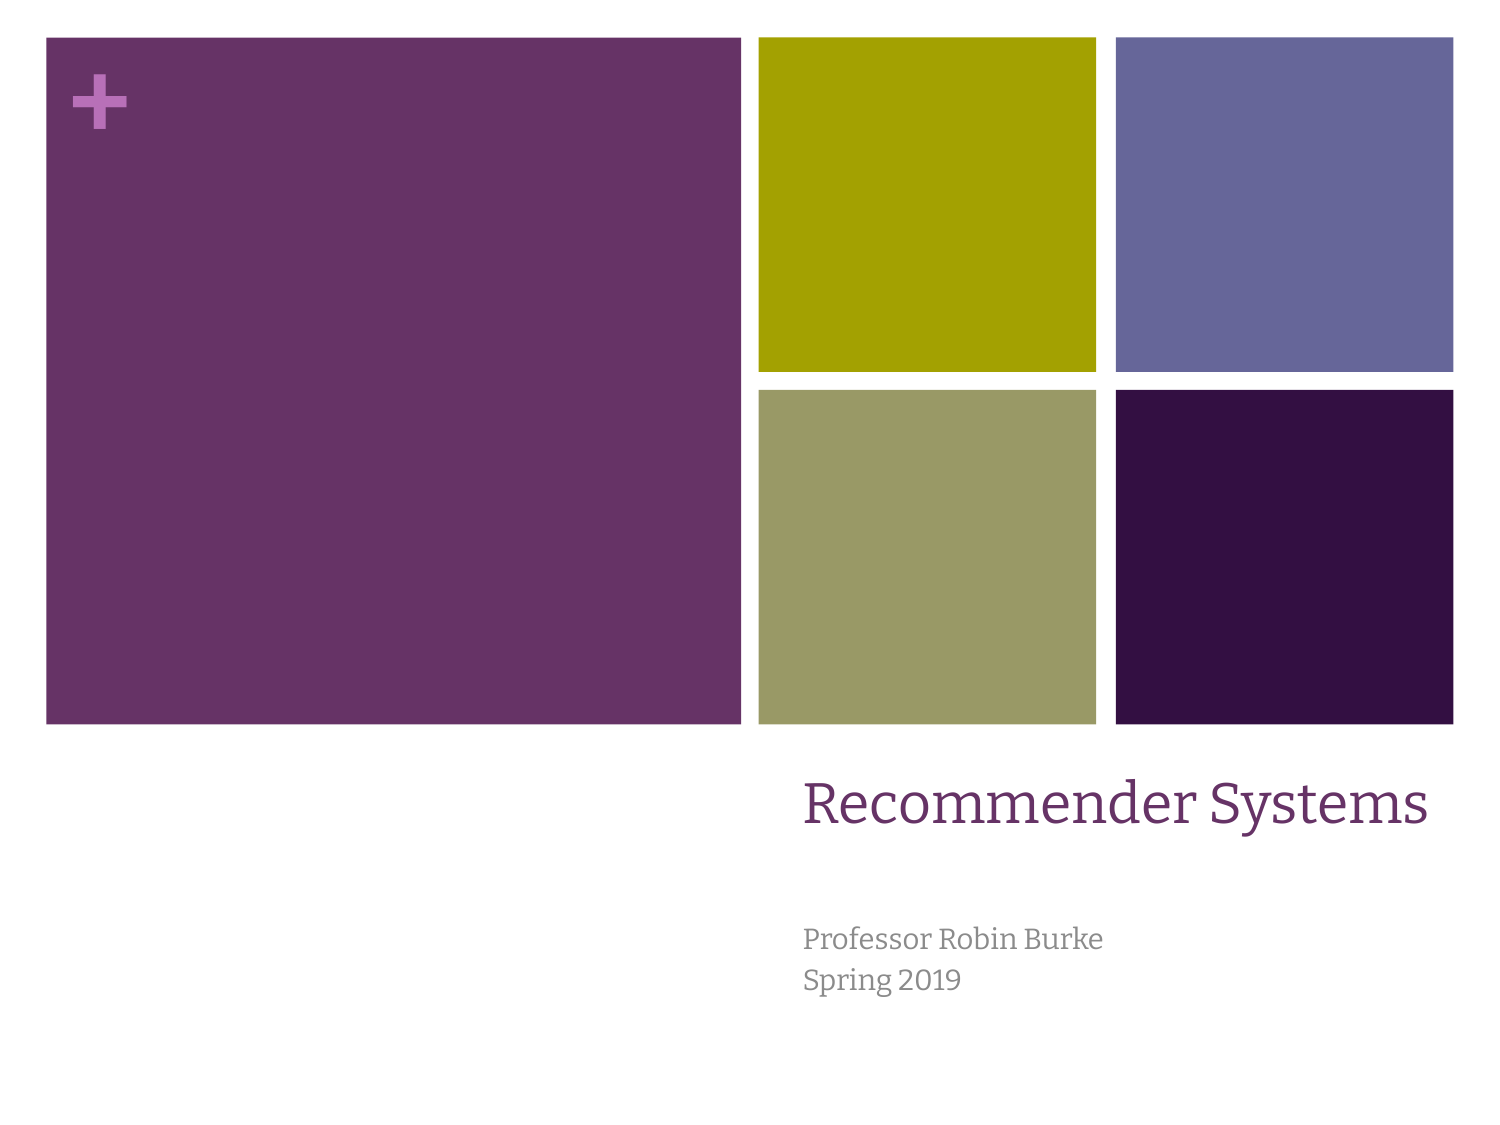

# Recommender Systems
Professor Robin Burke
Spring 2019